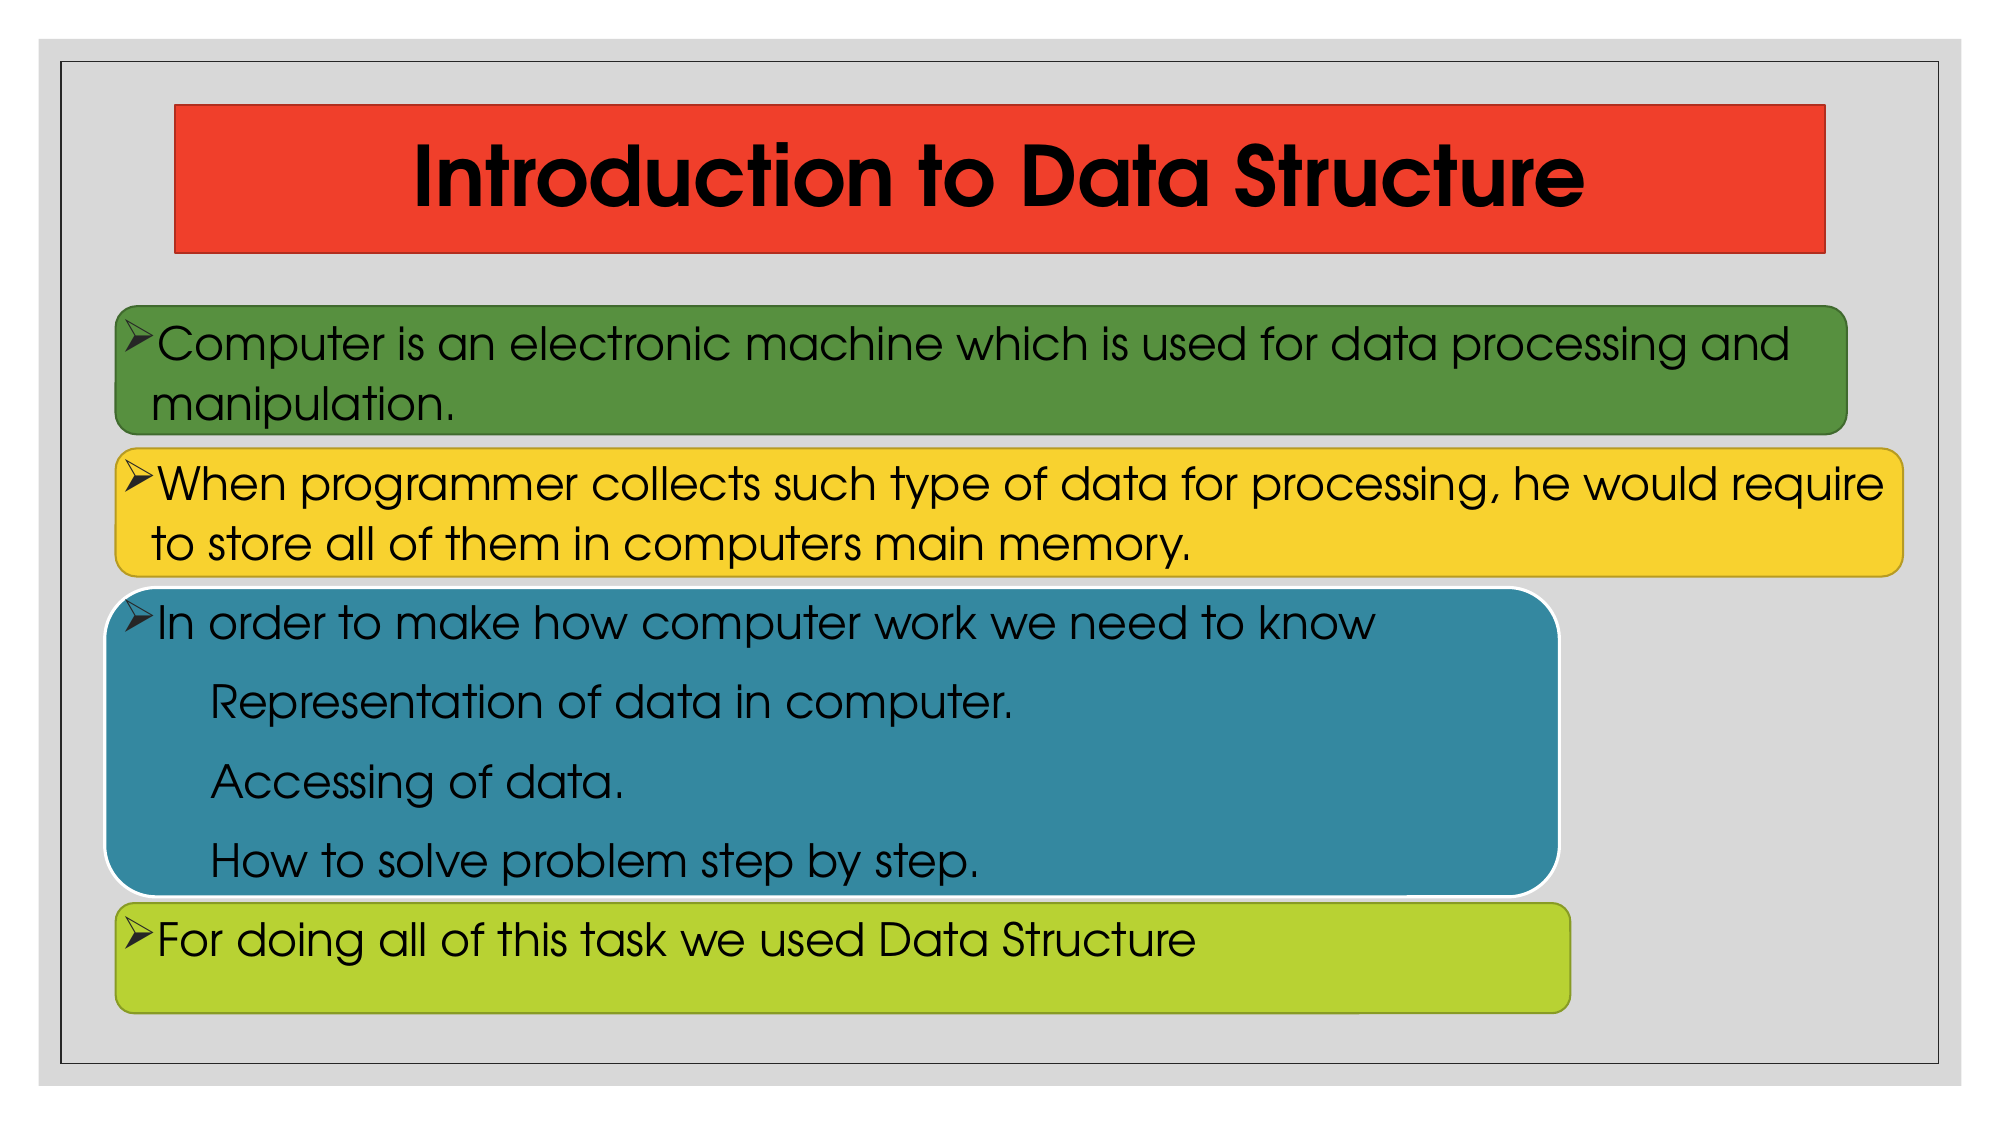

# Introduction to Data Structure
Computer is an electronic machine which is used for data processing and manipulation.
When programmer collects such type of data for processing, he would require to store all of them in computers main memory.
In order to make how computer work we need to know
       Representation of data in computer.
       Accessing of data.
       How to solve problem step by step.
For doing all of this task we used Data Structure